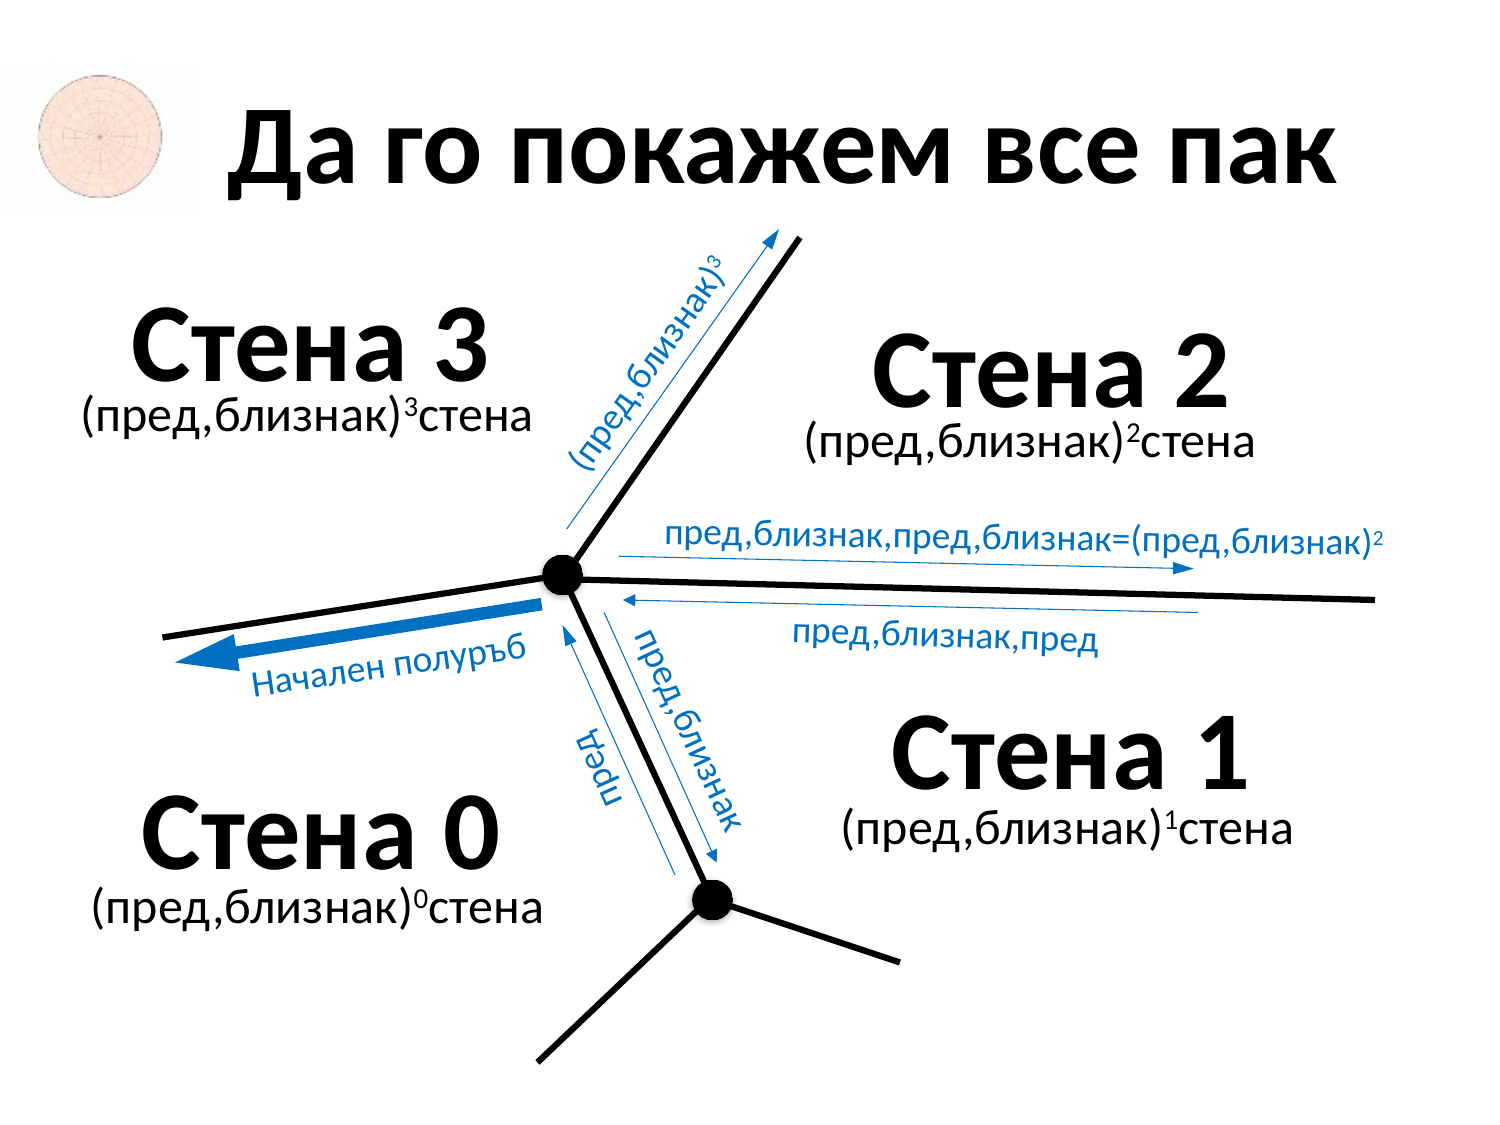

# Да го покажем все пак
Стена 3
Стена 2
(пред,близнак)3
(пред,близнак)3стена
(пред,близнак)2стена
пред,близнак,пред,близнак=(пред,близнак)2

пред,близнак,пред
Начален полуръб
Стена 1
пред,близнак
пред
Стена 0
(пред,близнак)1стена
(пред,близнак)0стена